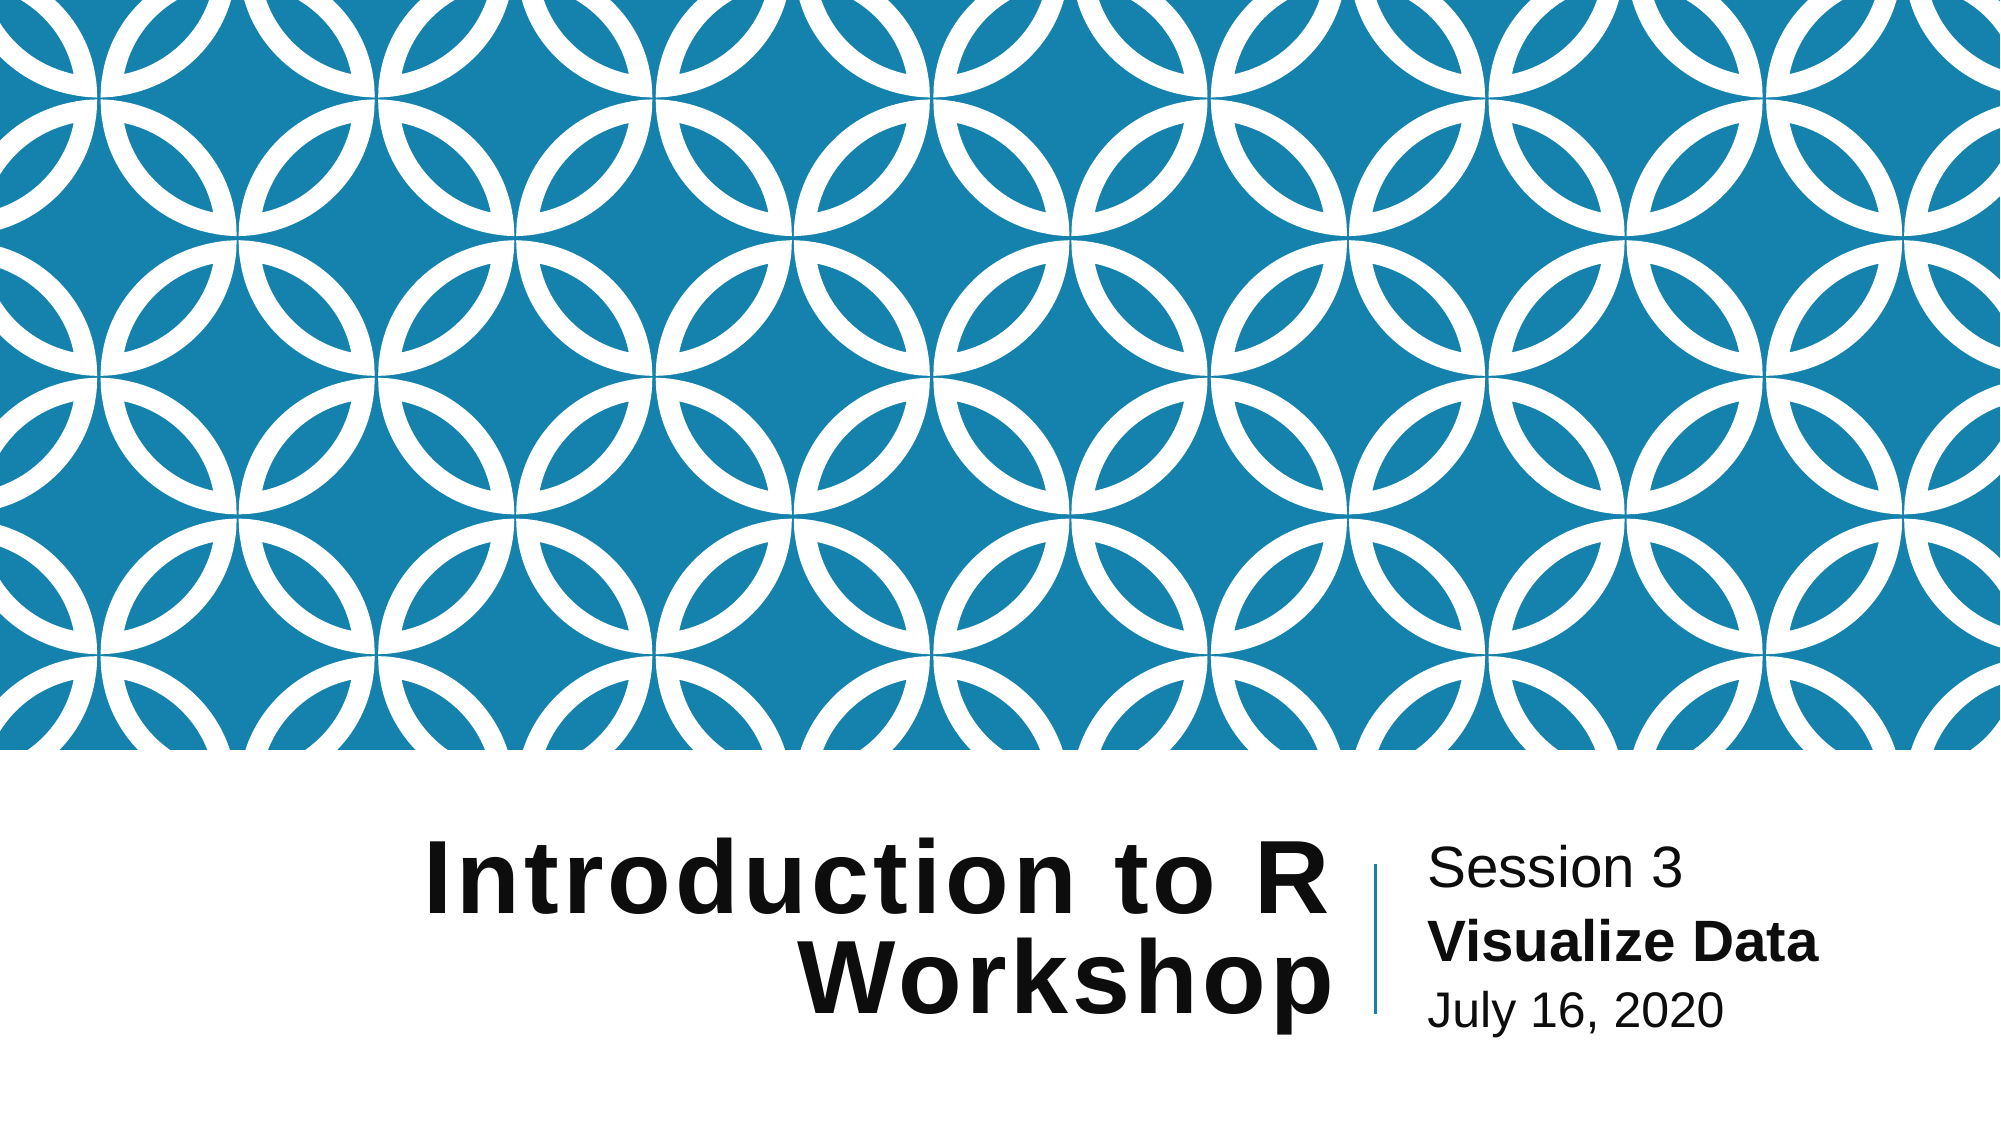

# Introduction to R Workshop
Session 3
Visualize Data
July 16, 2020